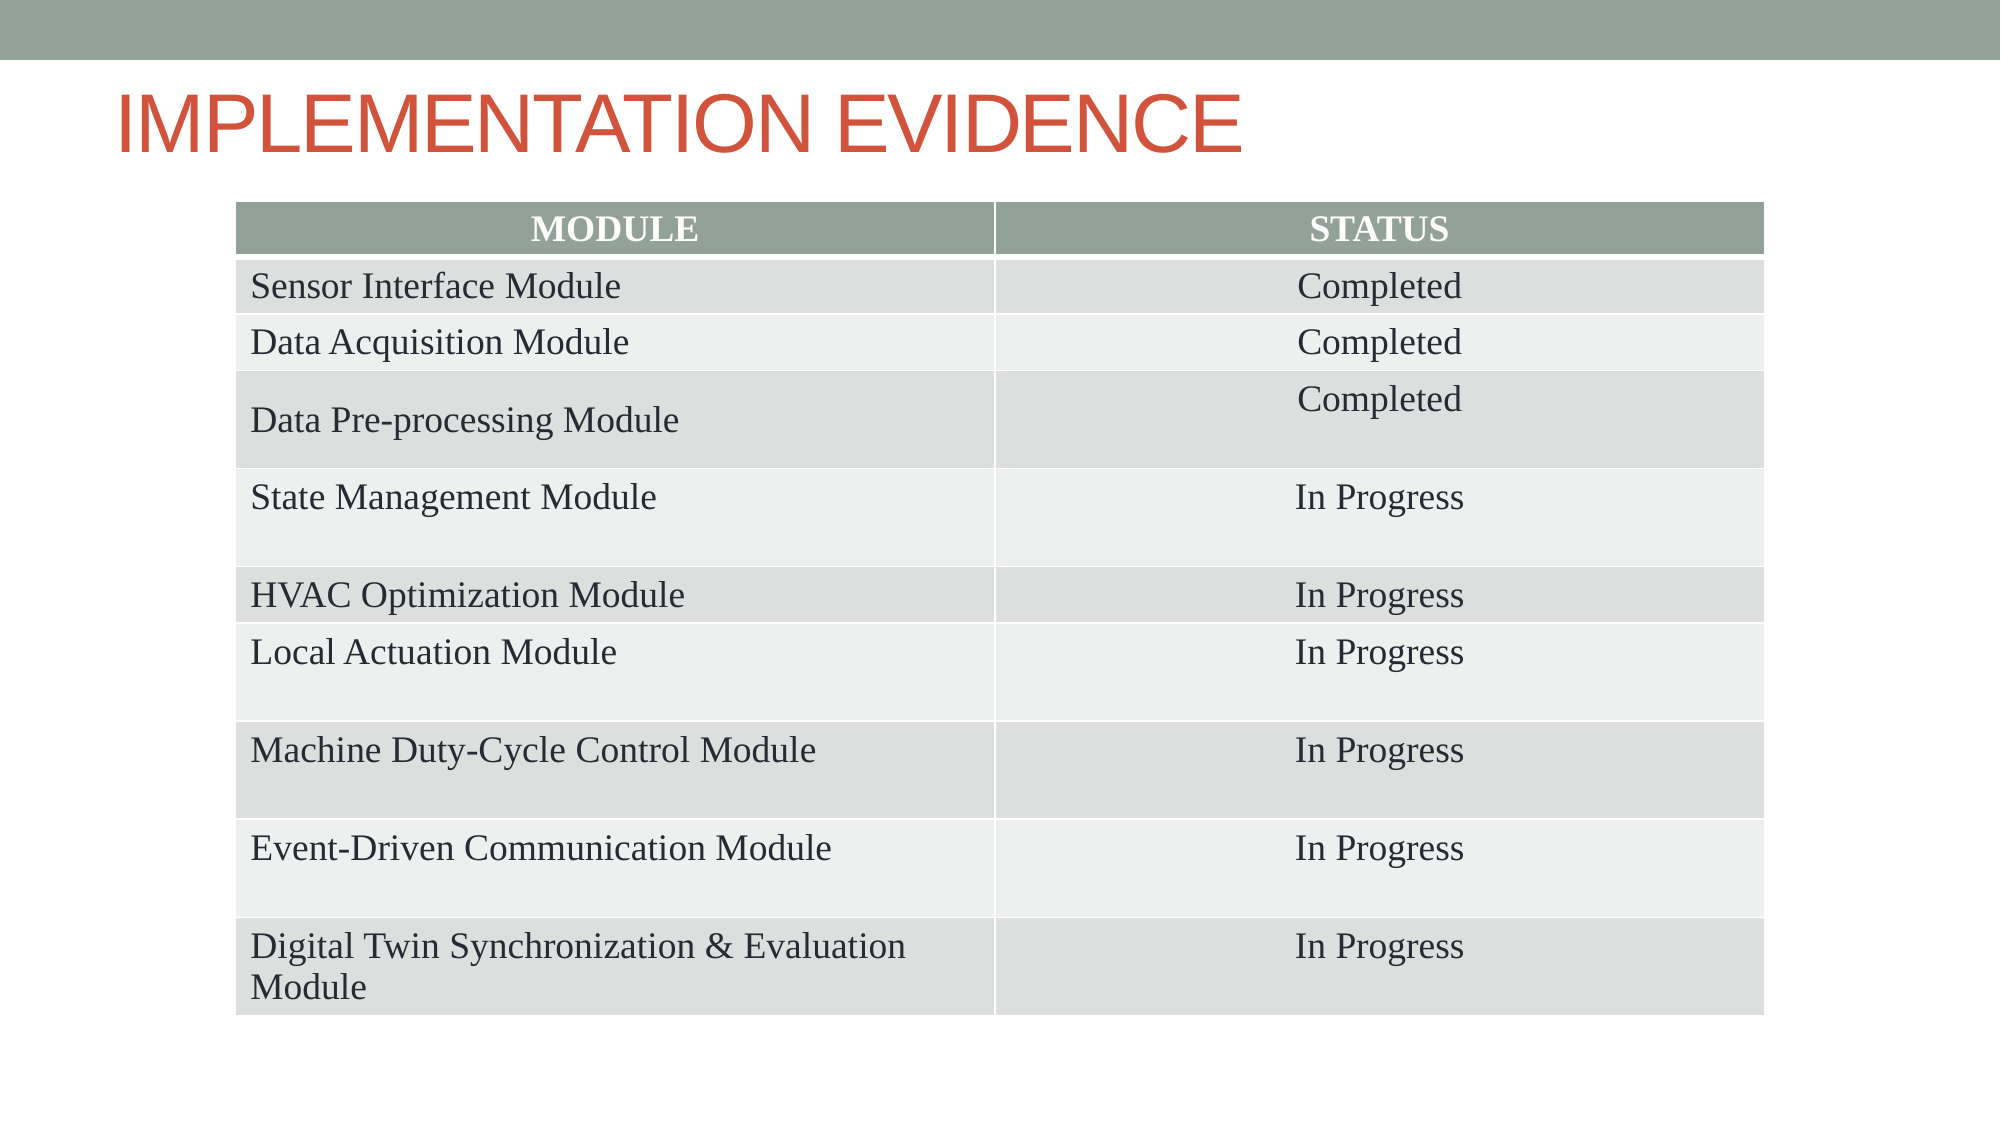

# IMPLEMENTATION EVIDENCE
| MODULE | STATUS |
| --- | --- |
| Sensor Interface Module | Completed |
| Data Acquisition Module | Completed |
| Data Pre-processing Module | Completed |
| State Management Module | In Progress |
| HVAC Optimization Module | In Progress |
| Local Actuation Module | In Progress |
| Machine Duty-Cycle Control Module | In Progress |
| Event-Driven Communication Module | In Progress |
| Digital Twin Synchronization & Evaluation Module | In Progress |